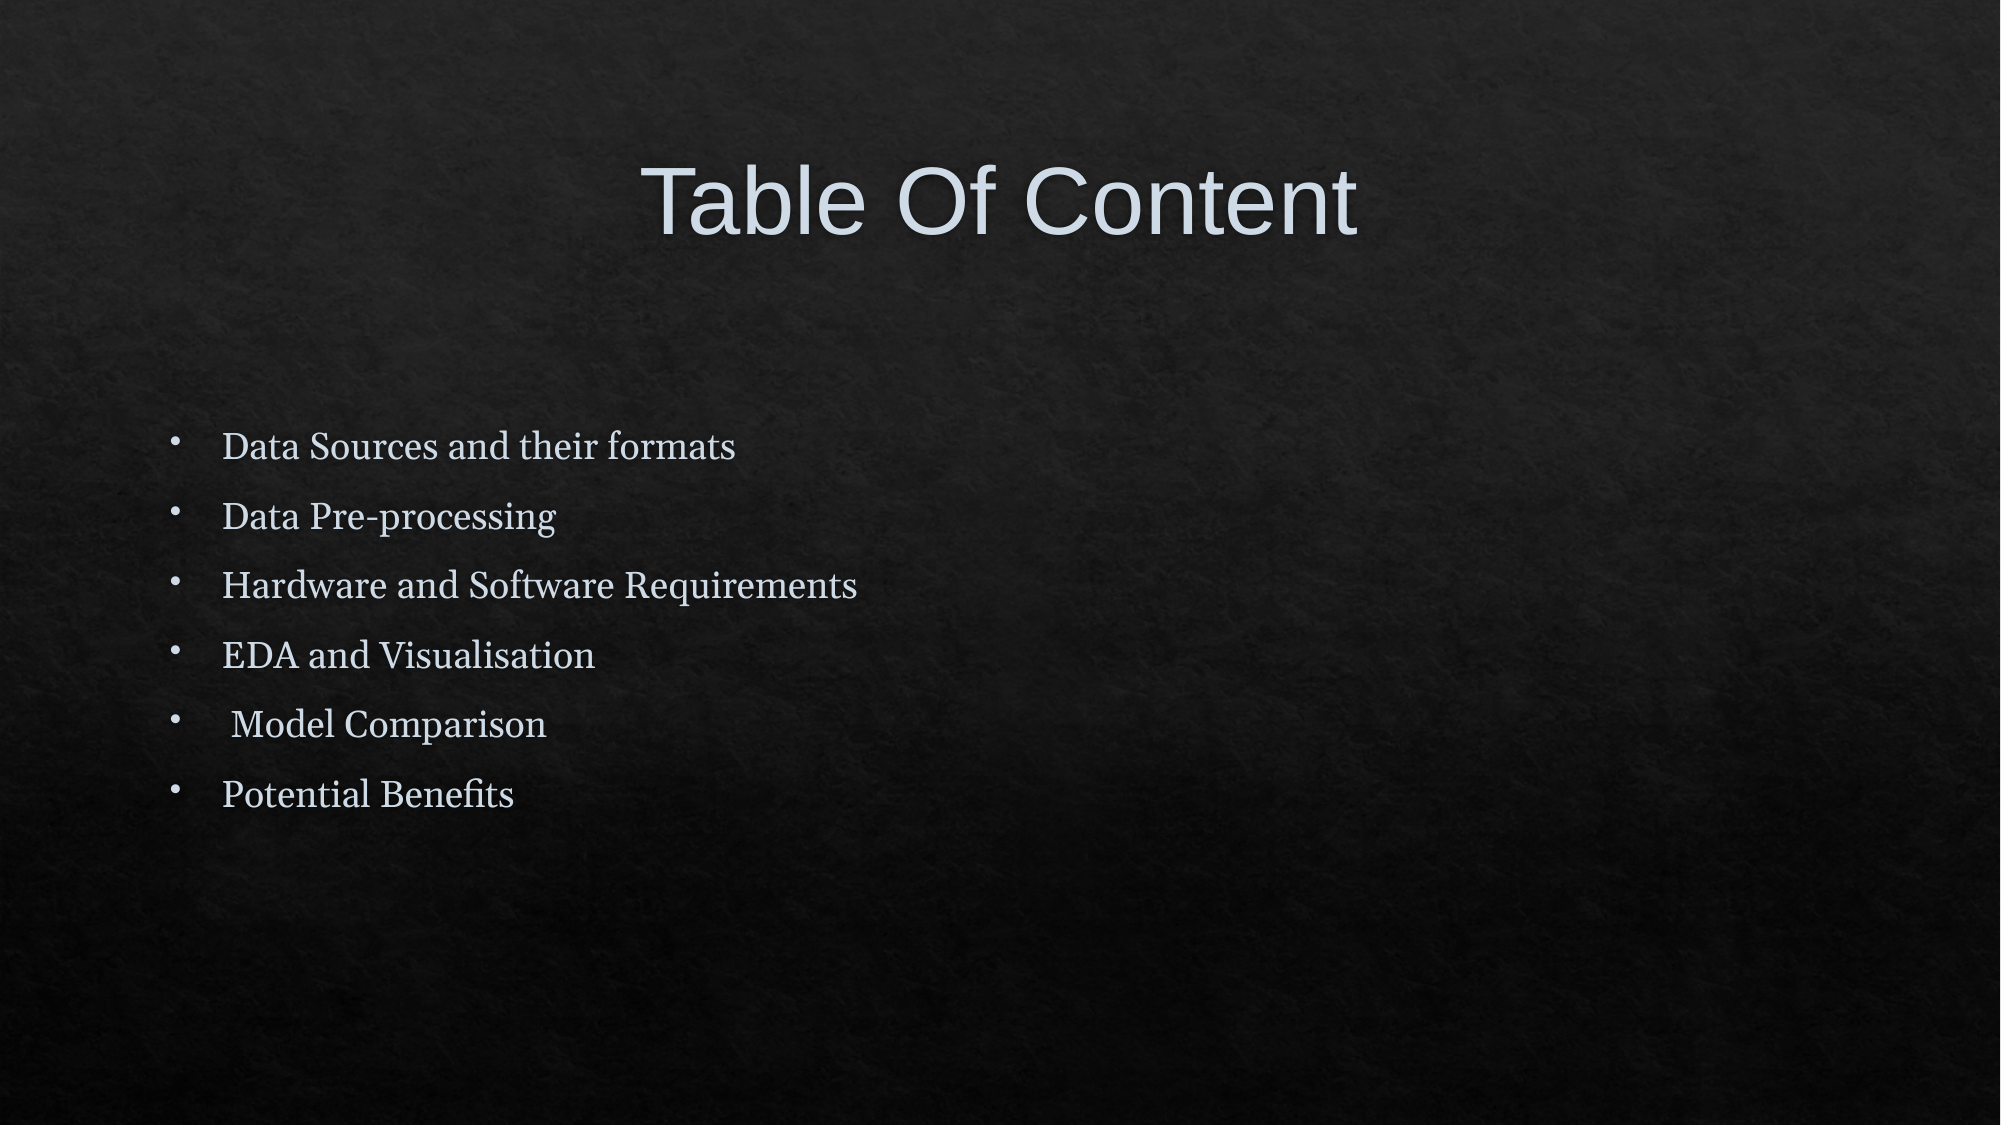

# Table Of Content

Data Sources and their formats
Data Pre-processing
Hardware and Software Requirements
EDA and Visualisation
 Model Comparison
Potential Benefits